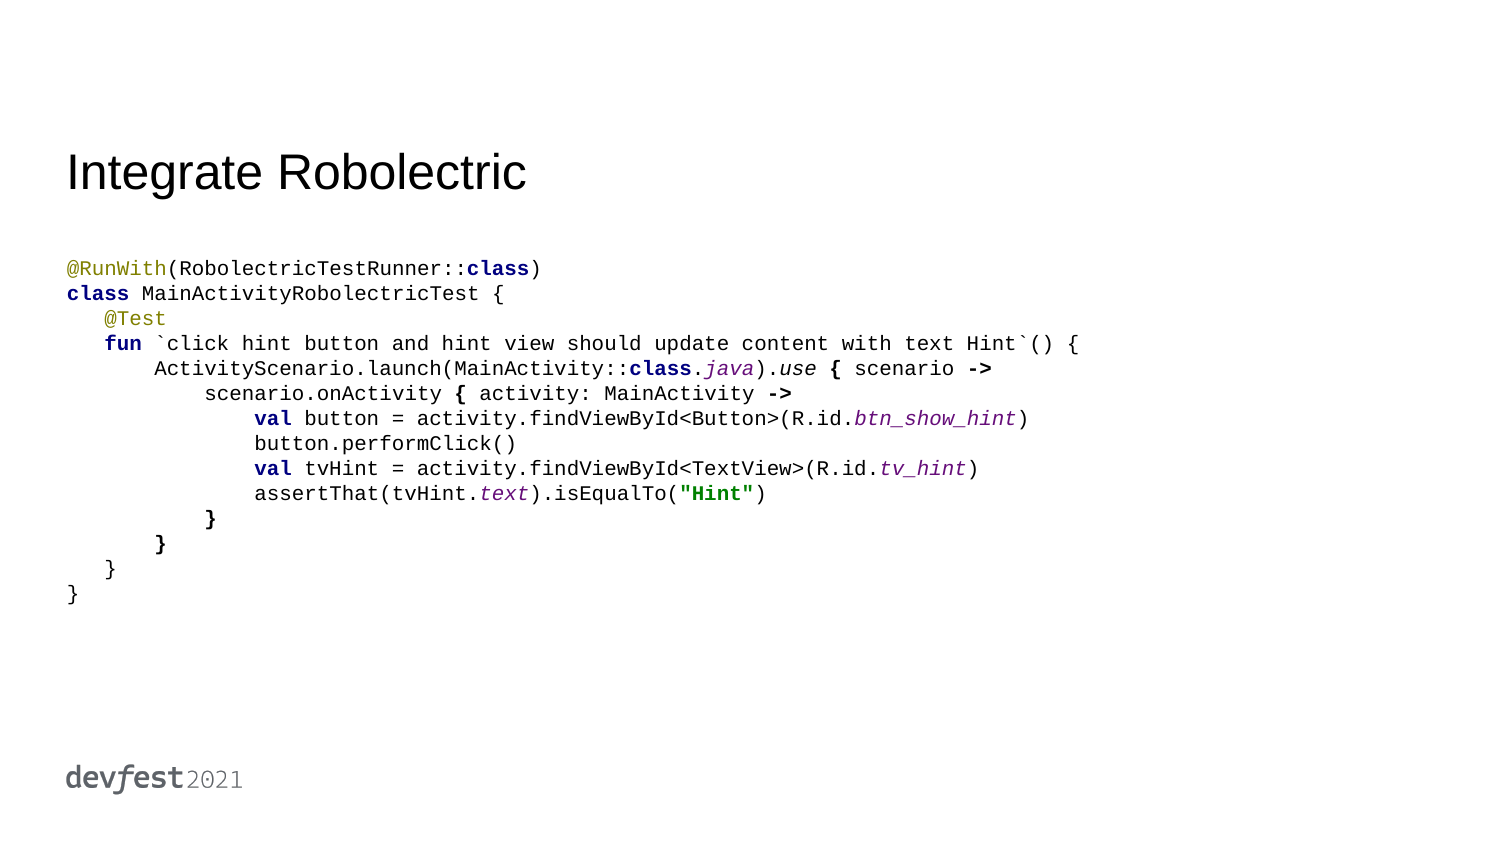

# Integrate Robolectric

@RunWith(RobolectricTestRunner::class)
class MainActivityRobolectricTest {
   @Test
   fun `click hint button and hint view should update content with text Hint`() {
       ActivityScenario.launch(MainActivity::class.java).use { scenario ->
           scenario.onActivity { activity: MainActivity ->
               val button = activity.findViewById<Button>(R.id.btn_show_hint)
               button.performClick()
               val tvHint = activity.findViewById<TextView>(R.id.tv_hint)
               assertThat(tvHint.text).isEqualTo("Hint")
           }
       }
   }
}